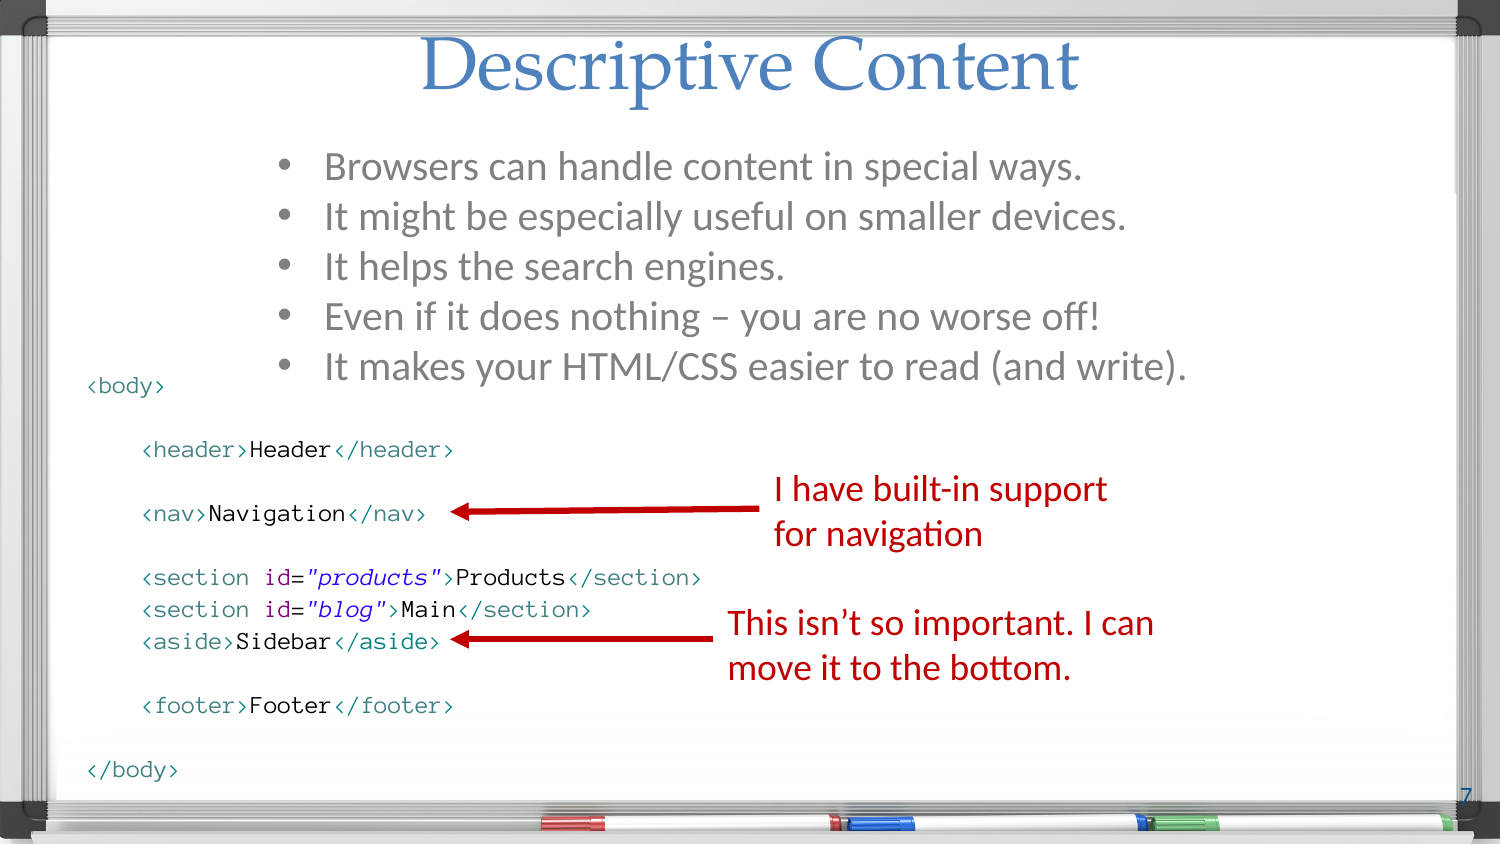

# Descriptive Content
Browsers can handle content in special ways.
It might be especially useful on smaller devices.
It helps the search engines.
Even if it does nothing – you are no worse off!
It makes your HTML/CSS easier to read (and write).
<body>

    <header>Header</header>

    <nav>Navigation</nav>

    <section id="products">Products</section>
    <section id="blog">Main</section>
    <aside>Sidebar</aside>

    <footer>Footer</footer>

</body>
I have built-in support for navigation
This isn’t so important. I can move it to the bottom.
7